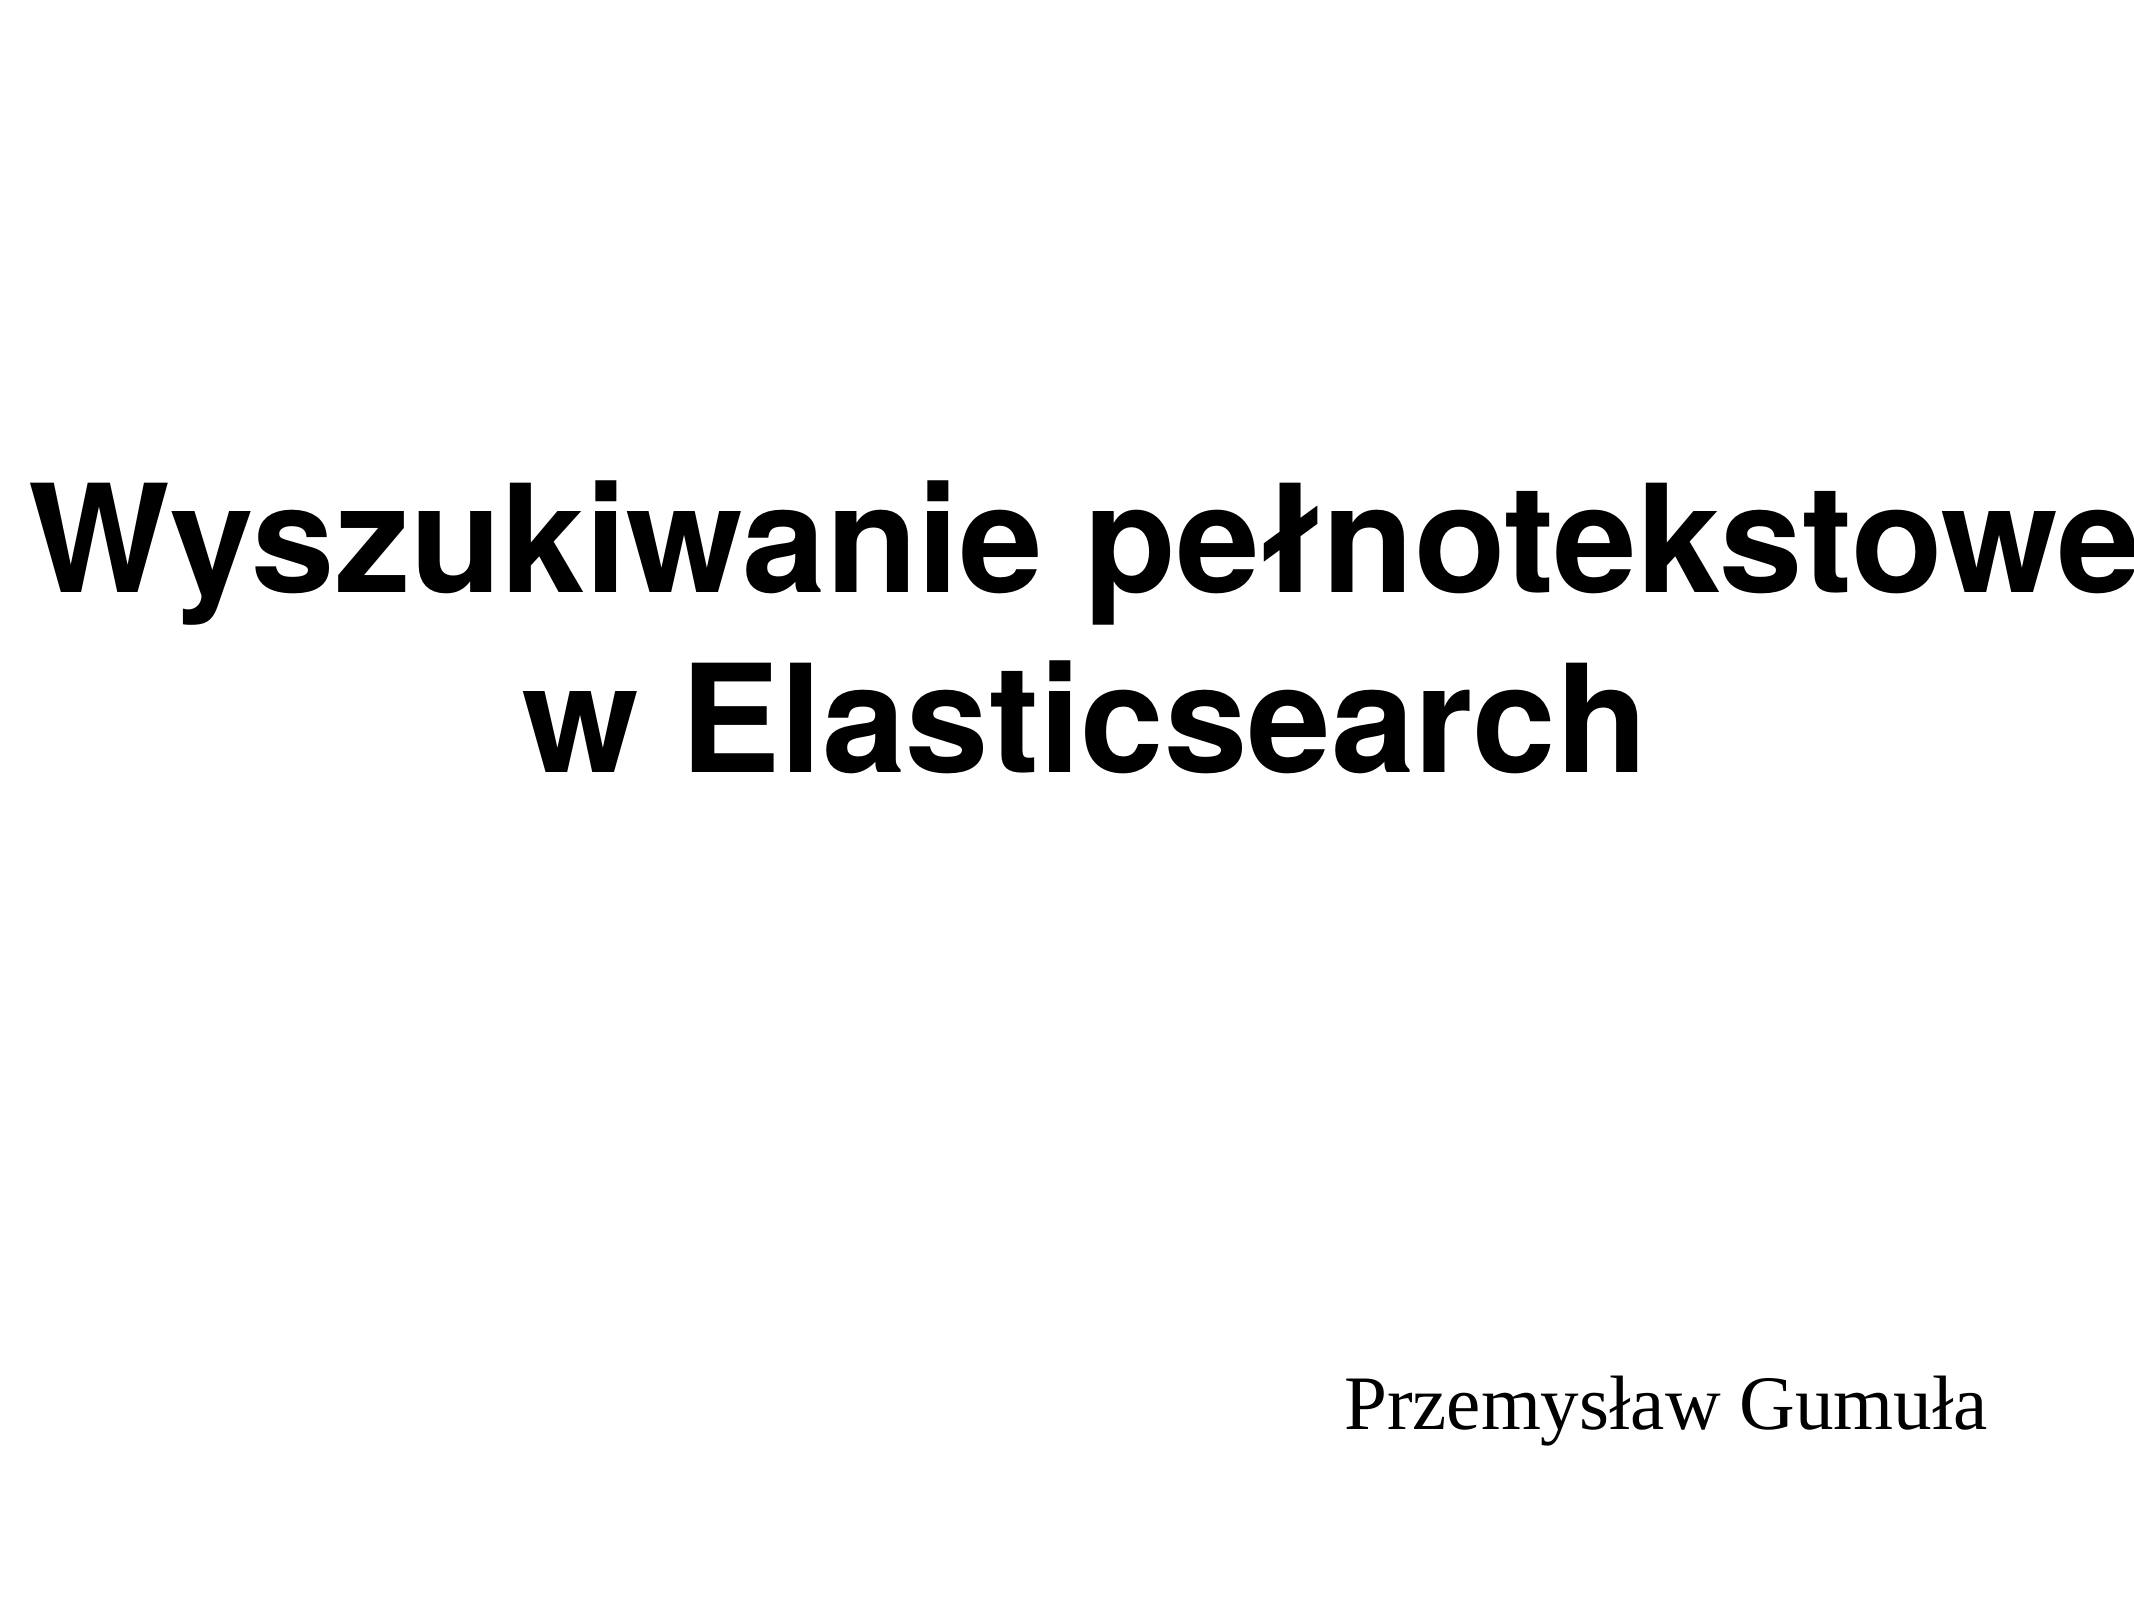

# Wyszukiwanie pełnotekstowe w Elasticsearch
Przemysław Gumuła